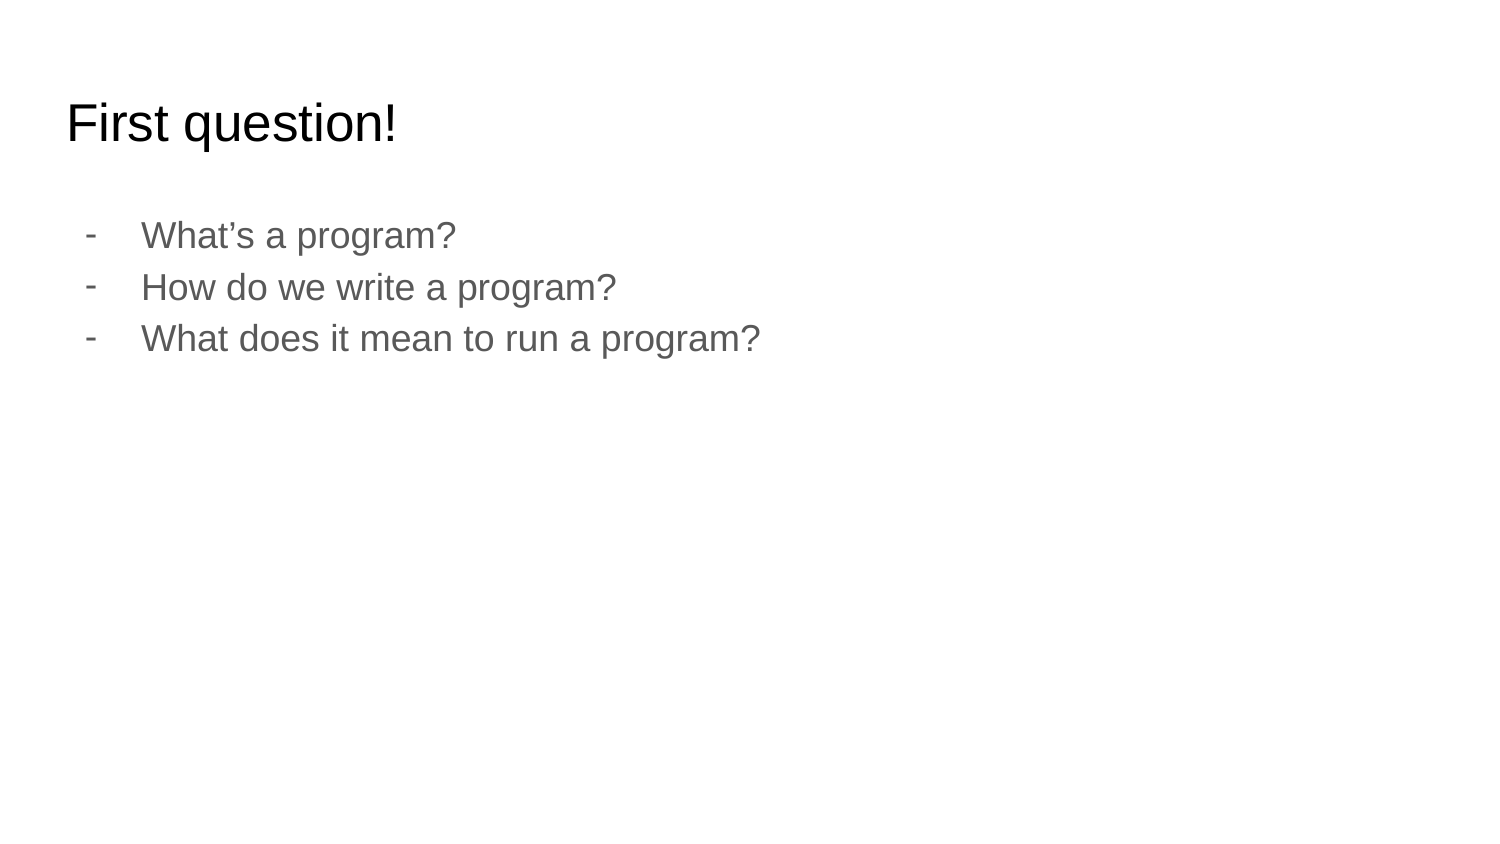

# First question!
What’s a program?
How do we write a program?
What does it mean to run a program?